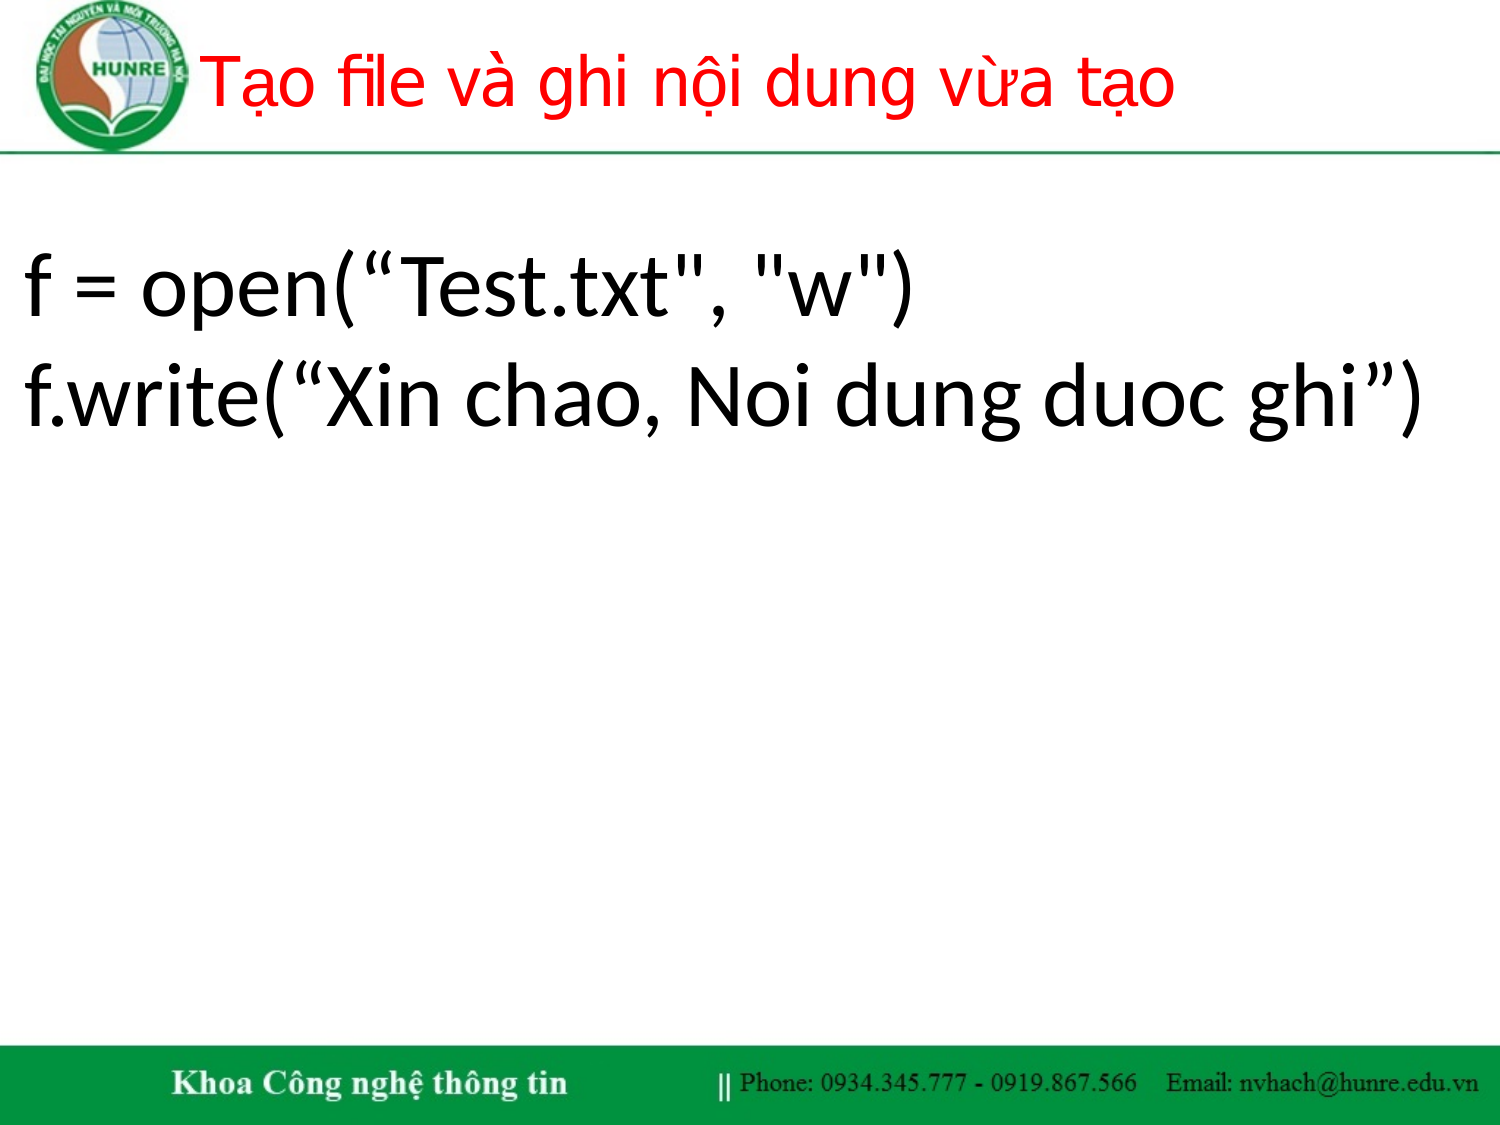

# Tạo file và ghi nội dung vừa tạo
f = open(“Test.txt", "w")
f.write(“Xin chao, Noi dung duoc ghi”)